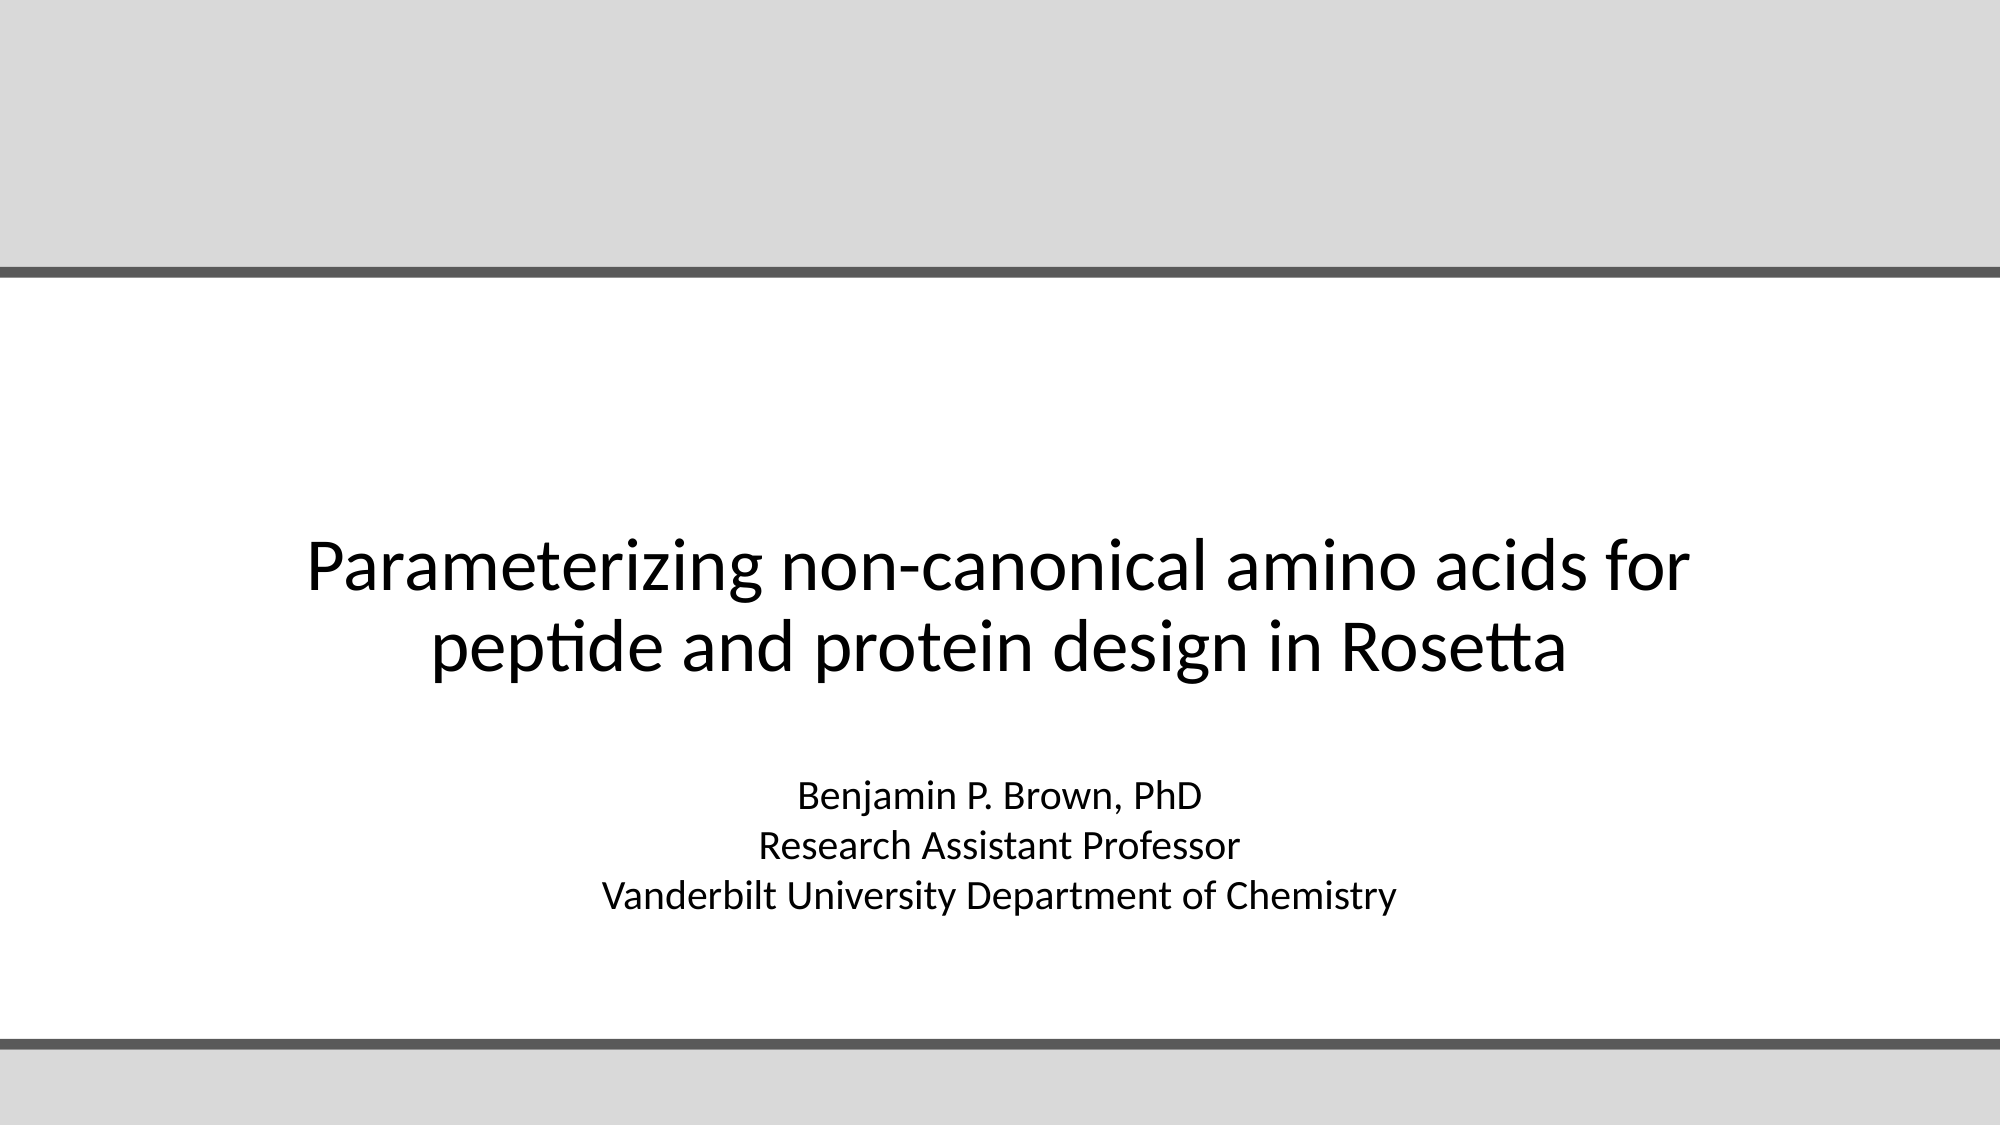

# Parameterizing non-canonical amino acids for peptide and protein design in Rosetta

Benjamin P. Brown, PhD
Research Assistant Professor
Vanderbilt University Department of Chemistry